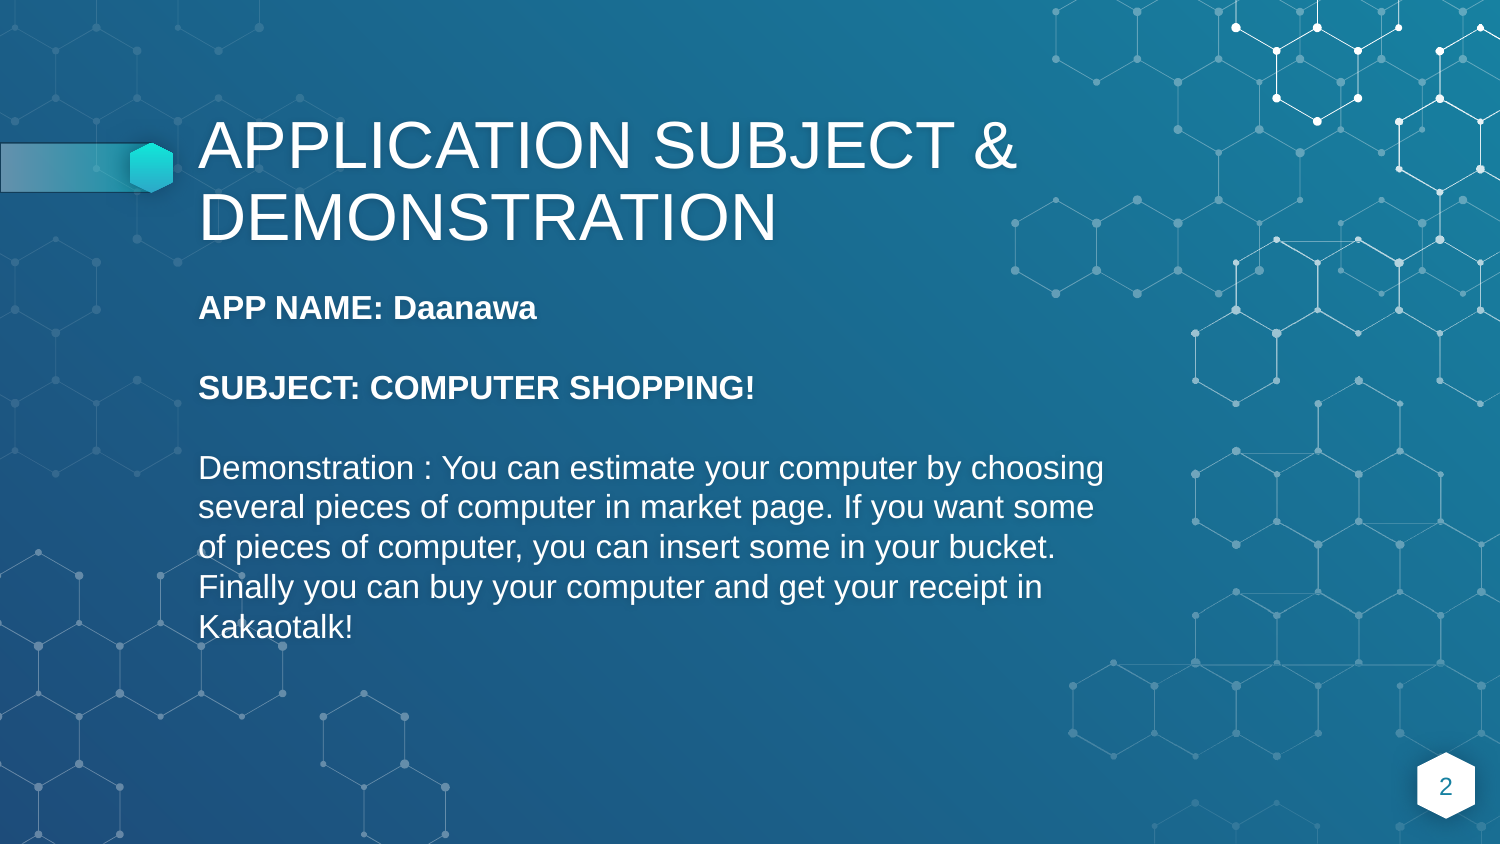

# APPLICATION SUBJECT & DEMONSTRATION
APP NAME: Daanawa

SUBJECT: COMPUTER SHOPPING!

Demonstration : You can estimate your computer by choosing several pieces of computer in market page. If you want some of pieces of computer, you can insert some in your bucket. Finally you can buy your computer and get your receipt in Kakaotalk!
2